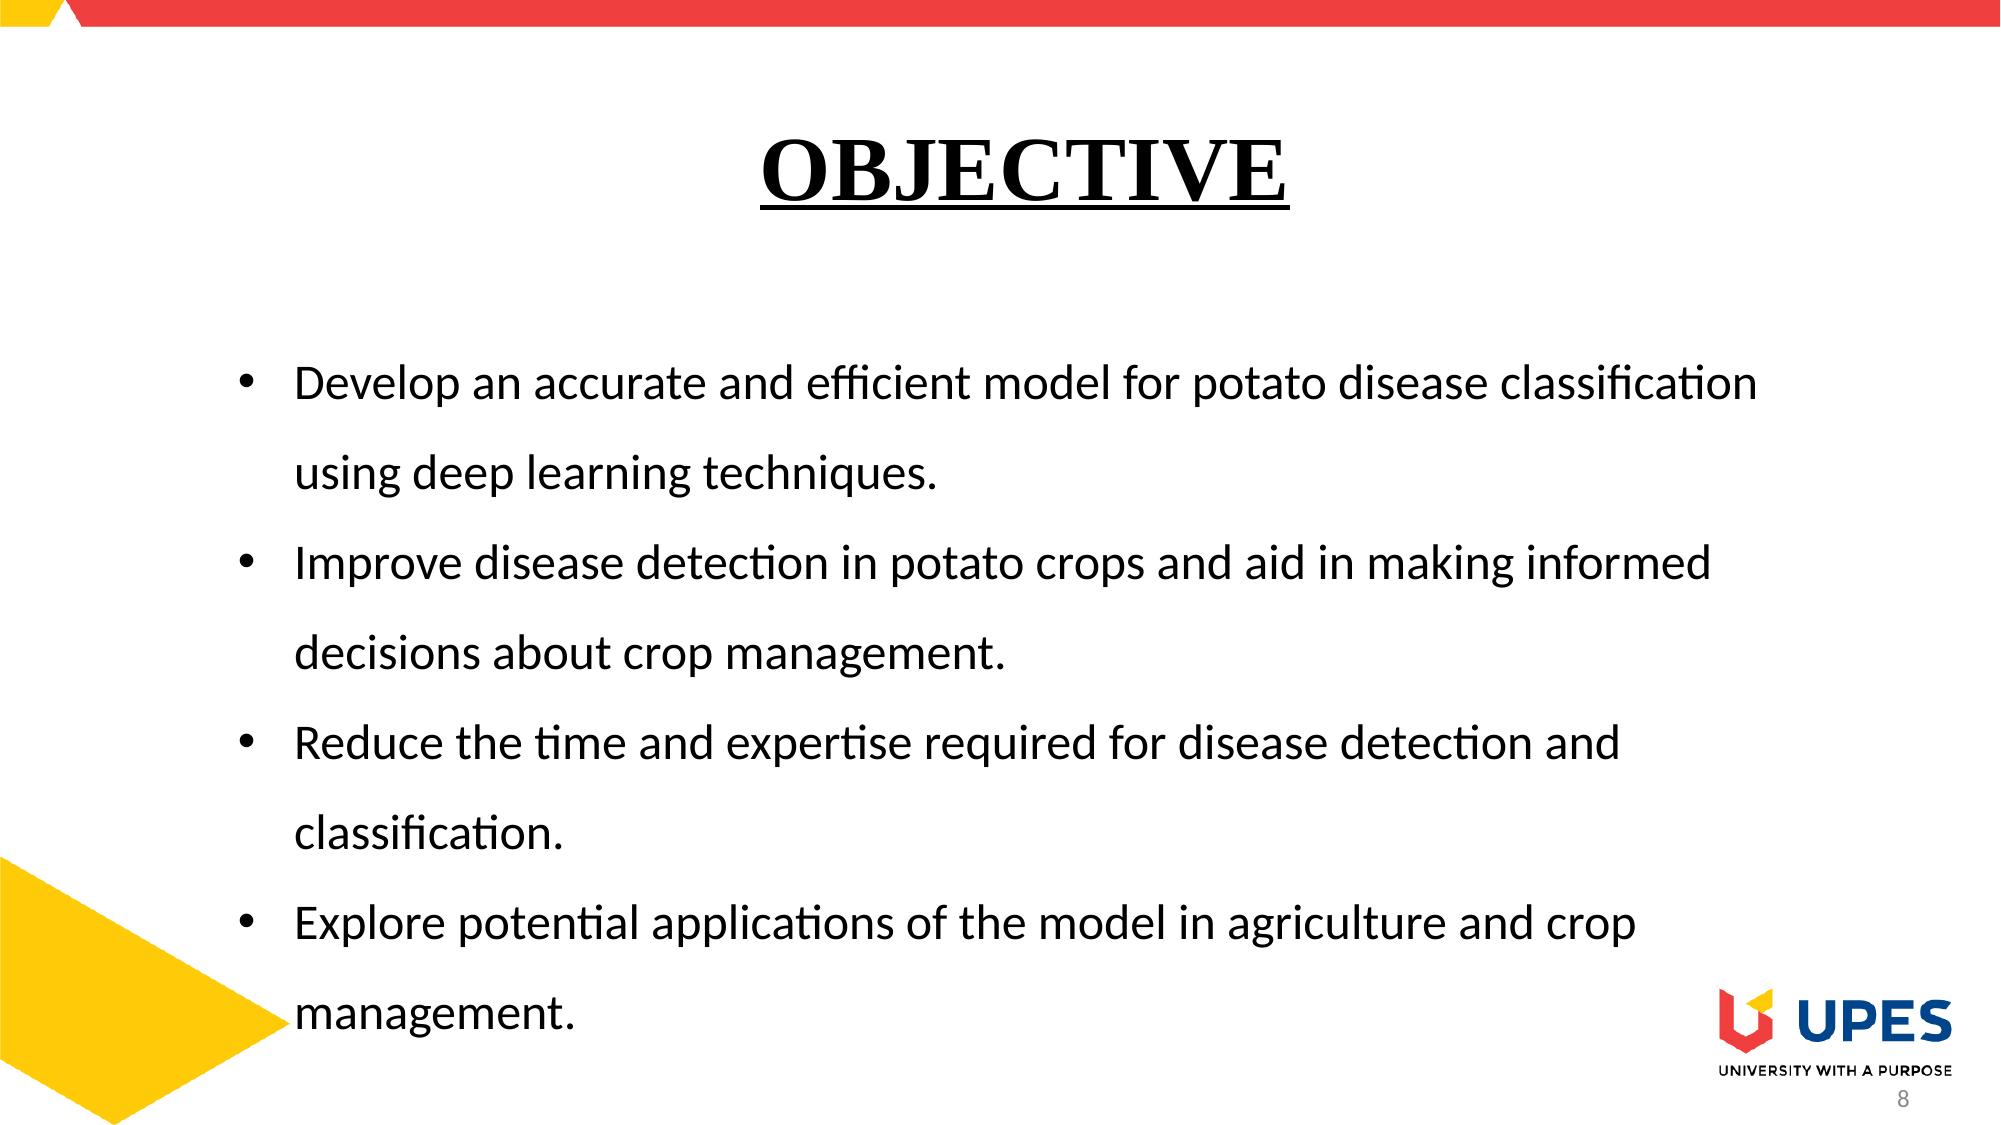

# OBJECTIVE

Develop an accurate and efficient model for potato disease classification using deep learning techniques.
Improve disease detection in potato crops and aid in making informed decisions about crop management.
Reduce the time and expertise required for disease detection and classification.
Explore potential applications of the model in agriculture and crop management.